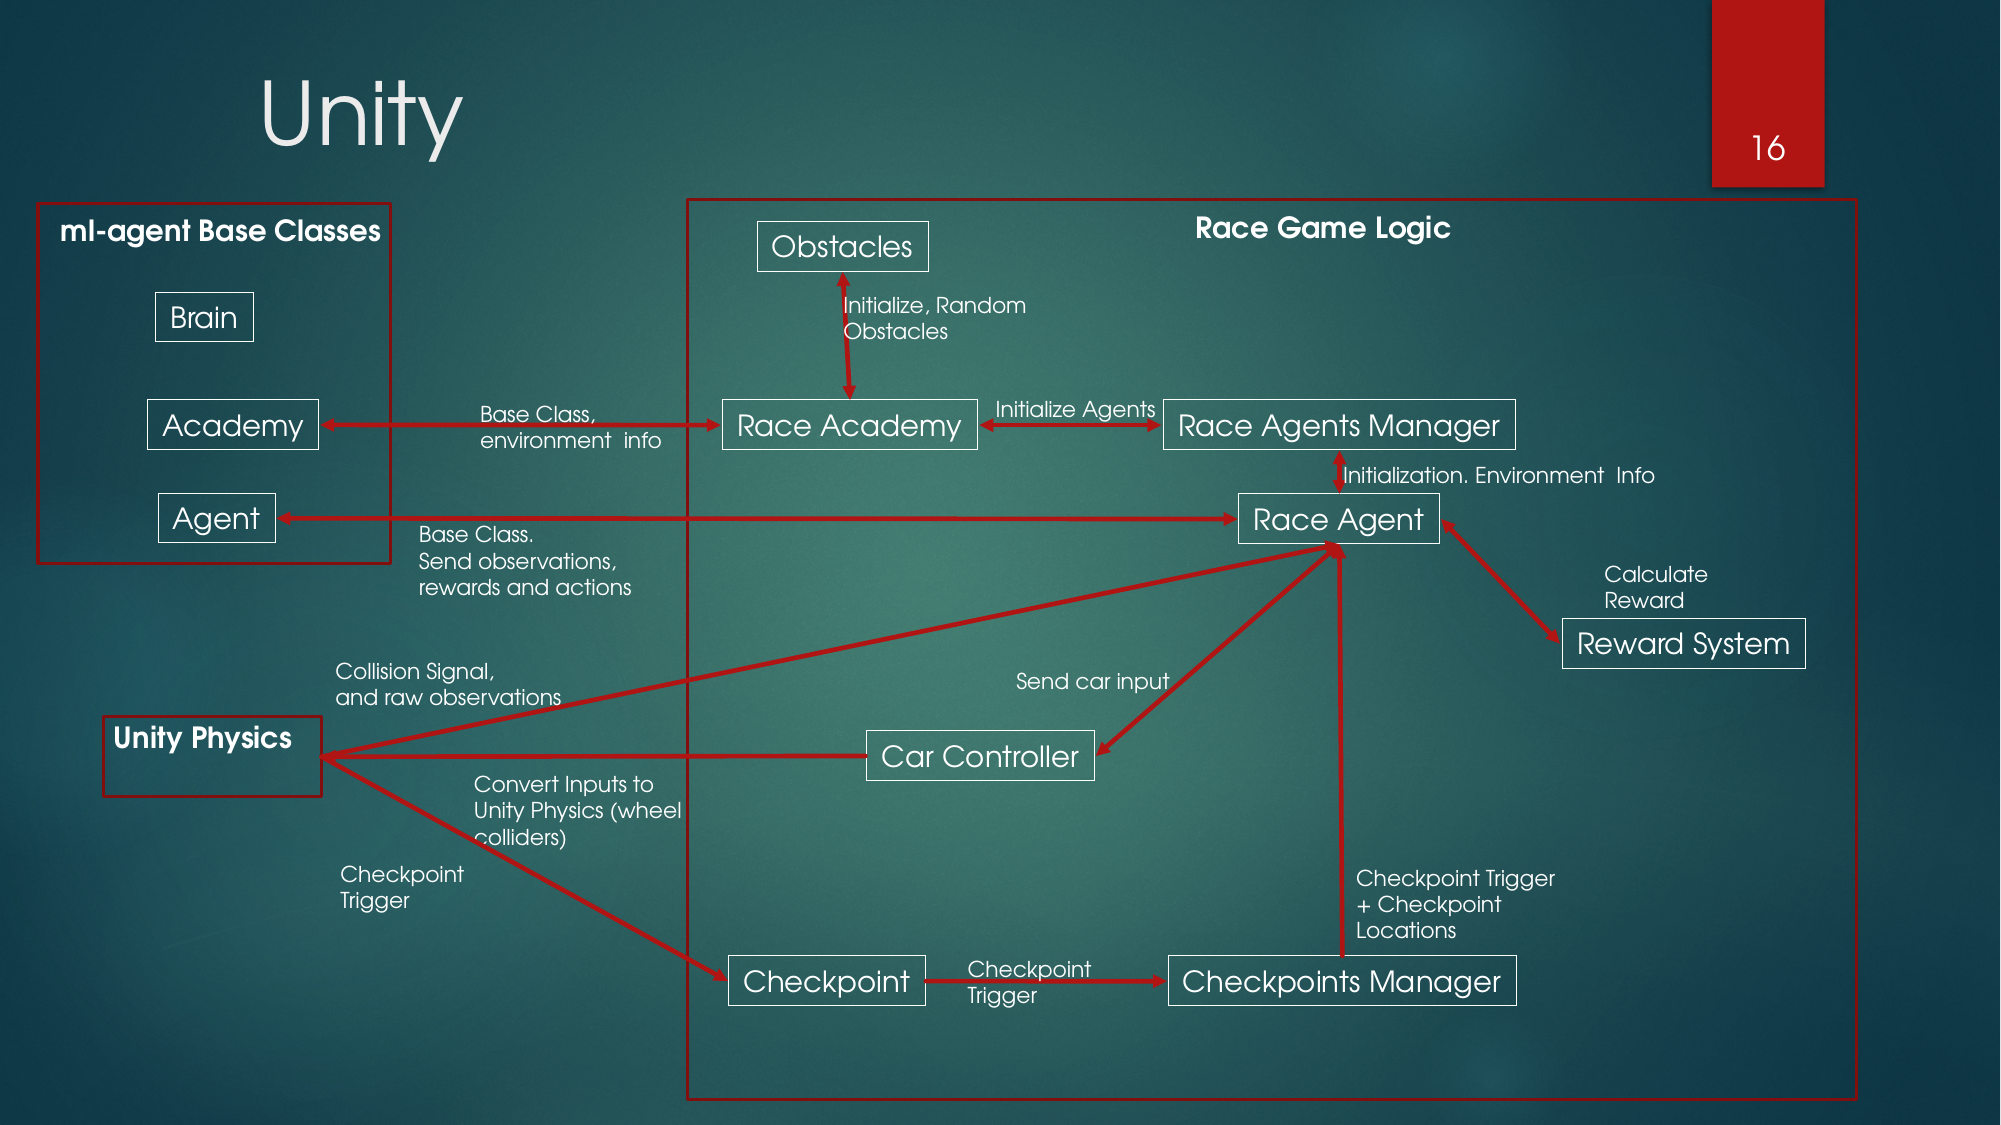

16
# Unity

Race Game Logic

ml-agent Base Classes
Obstacles
Initialize, Random Obstacles
Brain
Initialize Agents
Base Class, environment  info
Academy
Race Academy
Race Agents Manager
Initialization. Environment  Info
Agent
Race Agent
Base Class.
Send observations,
rewards and actions
Calculate Reward
Collision Signal,
and raw observations
Send car input
Checkpoint Trigger + Checkpoint Locations
Reward System
Unity Physics

Car Controller
Convert Inputs to Unity Physics (wheel colliders)
Checkpoint Trigger
Checkpoint Trigger
Checkpoint
Checkpoints Manager